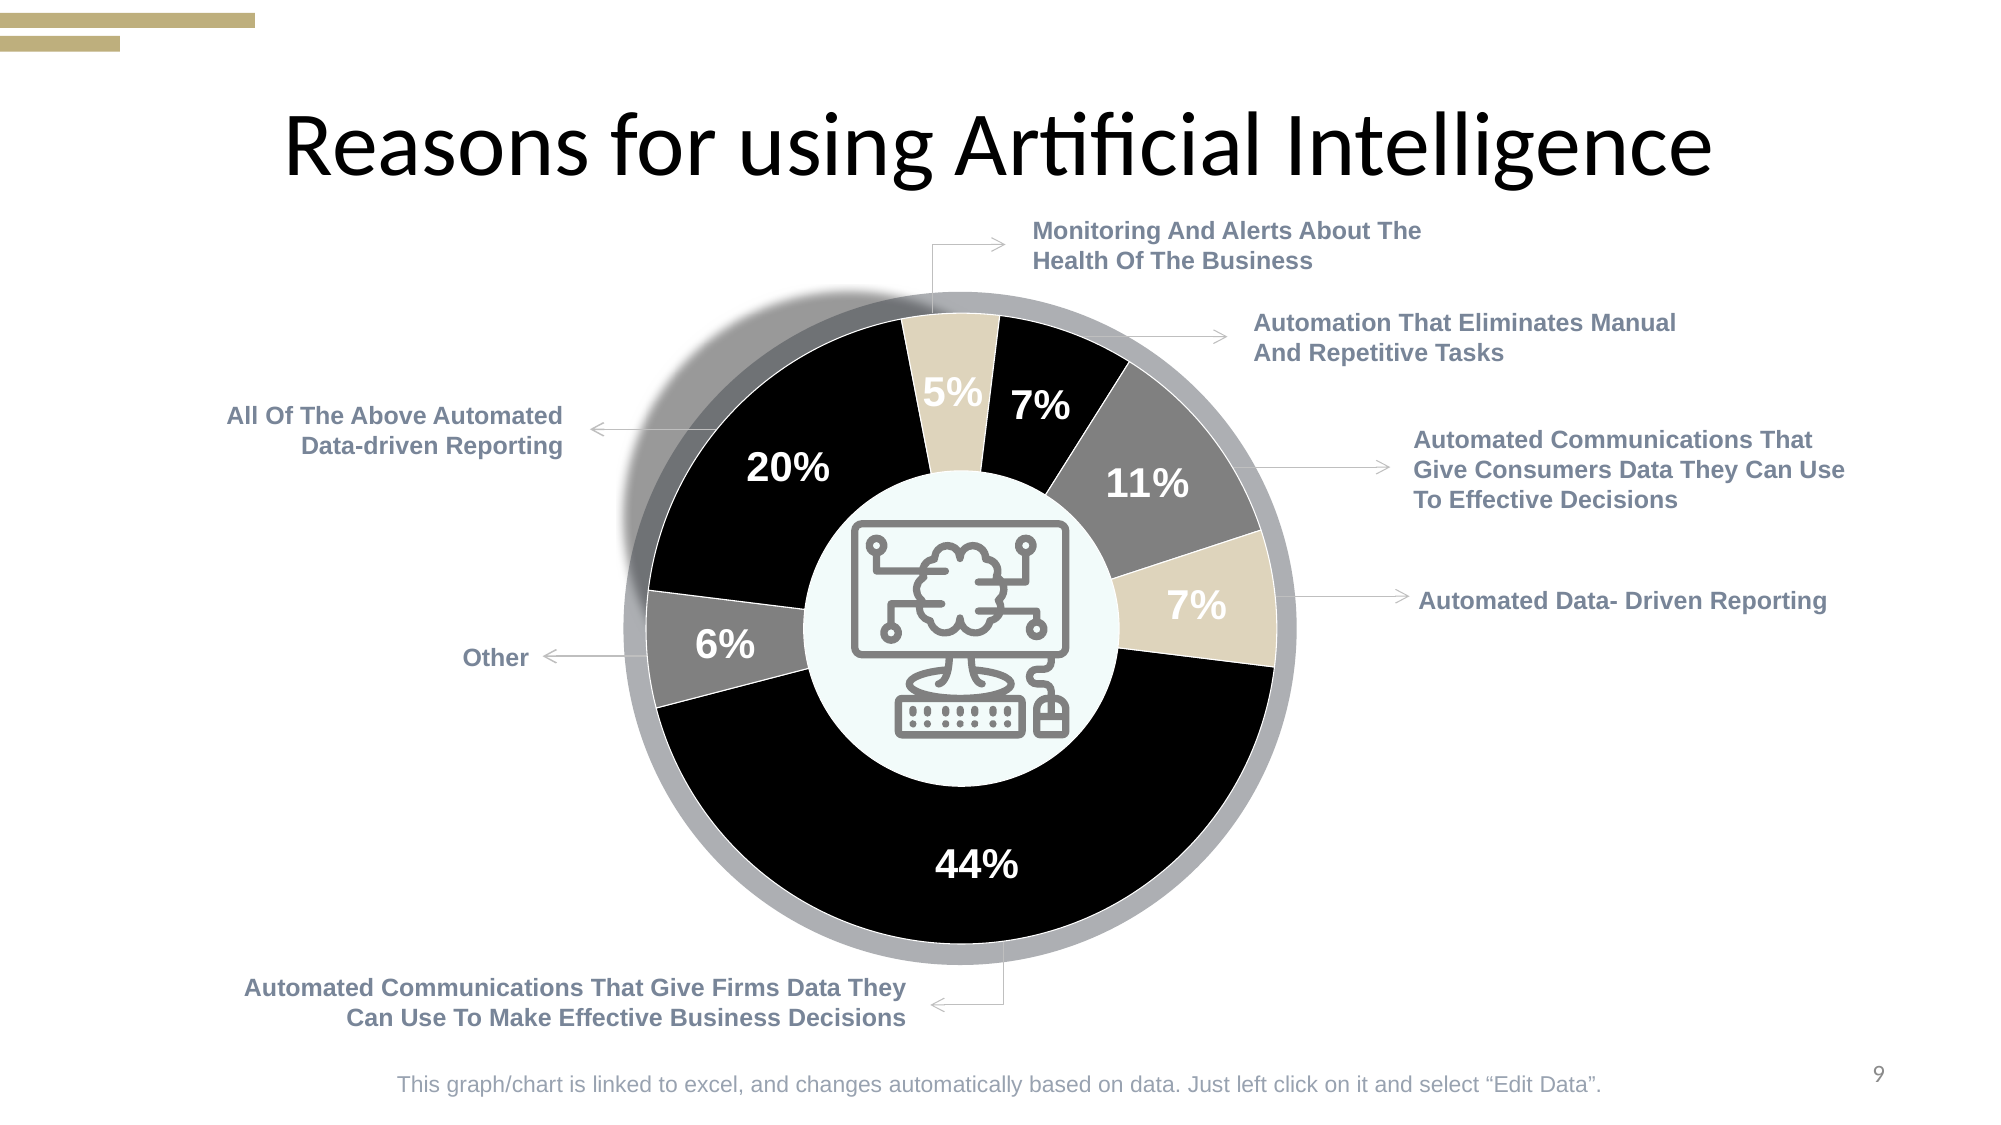

# Reasons for using Artificial Intelligence
Monitoring And Alerts About The Health Of The Business

Automation That Eliminates Manual And Repetitive Tasks

All Of The Above Automated Data-driven Reporting
Automated Communications That Give Consumers Data They Can Use To Effective Decisions

Automated Data- Driven Reporting

Other

Automated Communications That Give Firms Data They Can Use To Make Effective Business Decisions

### Chart

| Category | Column1 |
|---|---|
| Automated communications that give firms data they can use to make effective business decisions | 0.44 |
| Other | 0.06 |
| All of the above Automated data-driven reporting | 0.2 |
| Monitoring and alerts about the health of the business  | 0.05 |
| Automation that eliminates manual and repetitive tasks | 0.07 |
| Automated Communications that give consumers data they can use to effective decisions | 0.11 |
| Automated data- driven reporting | 0.06999999999999999 |

9
This graph/chart is linked to excel, and changes automatically based on data. Just left click on it and select “Edit Data”.